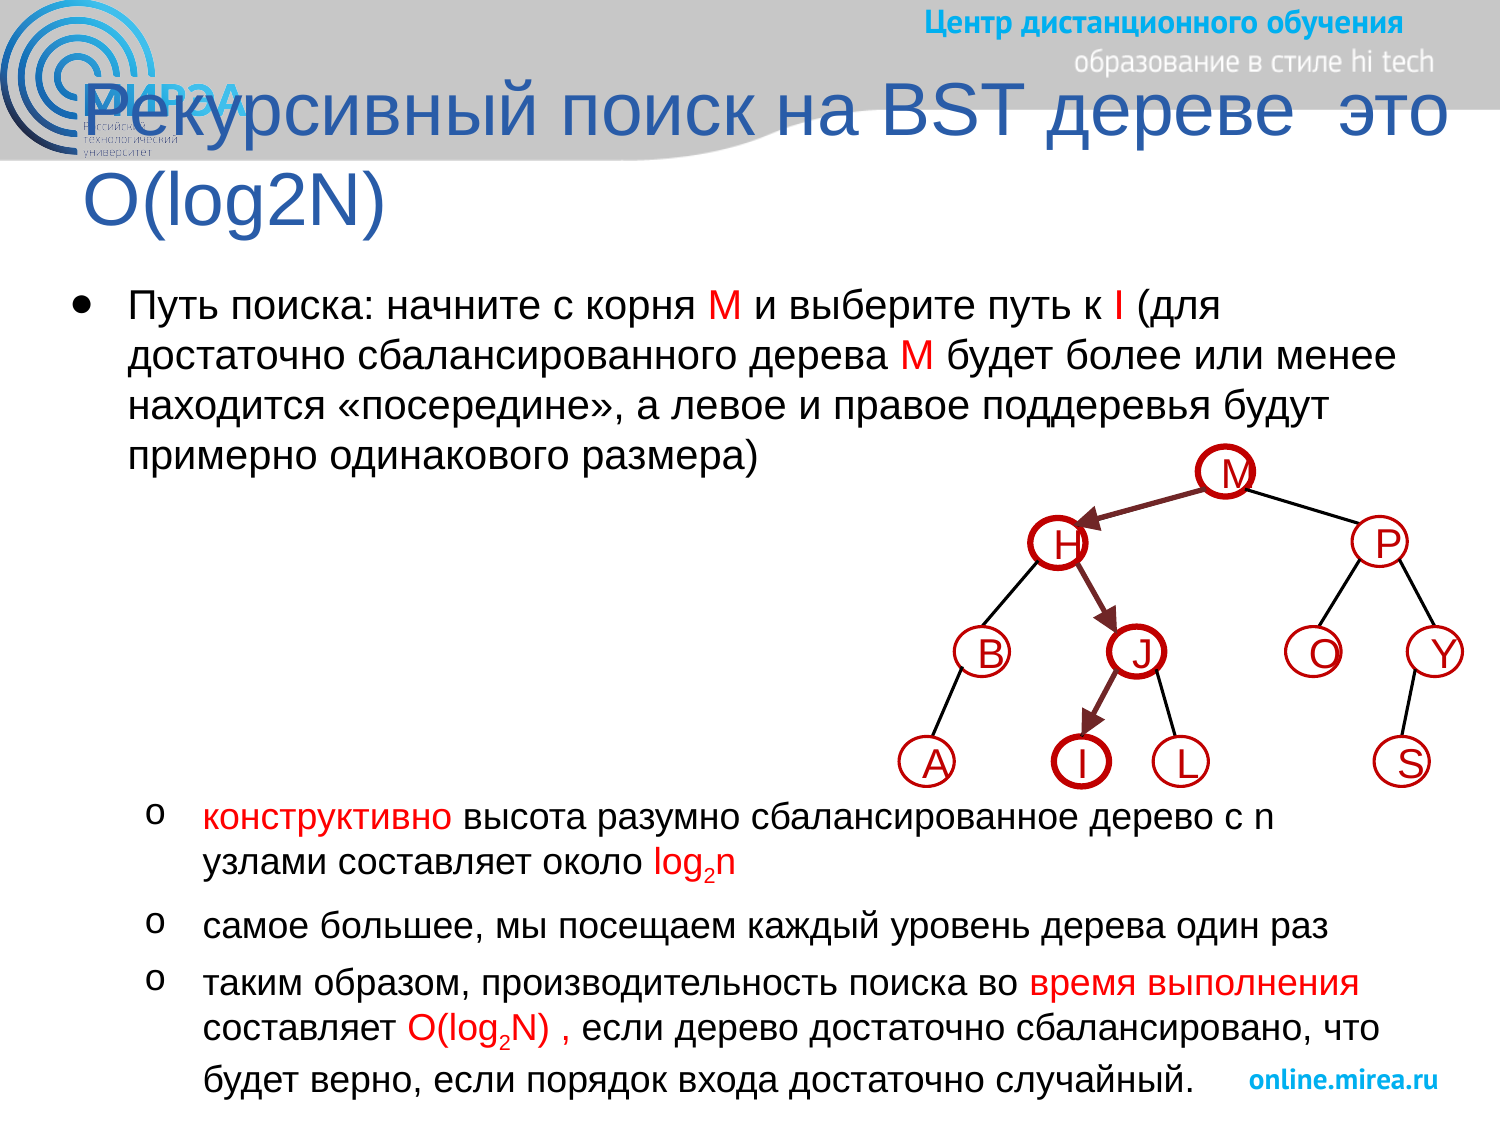

# Рекурсивный поиск на BST дереве  это O(log2N)
Путь поиска: начните с корня M и выберите путь к I (для достаточно сбалансированного дерева M будет более или менее находится «посередине», а левое и правое поддеревья будут примерно одинакового размера)

конструктивно высота разумно сбалансированное дерево с n узлами составляет около log2n
самое большее, мы посещаем каждый уровень дерева один раз
таким образом, производительность поиска во время выполнения составляет O(log2N) , если дерево достаточно сбалансировано, что будет верно, если порядок входа достаточно случайный.
M
P
H
B
J
O
Y
A
I
L
S